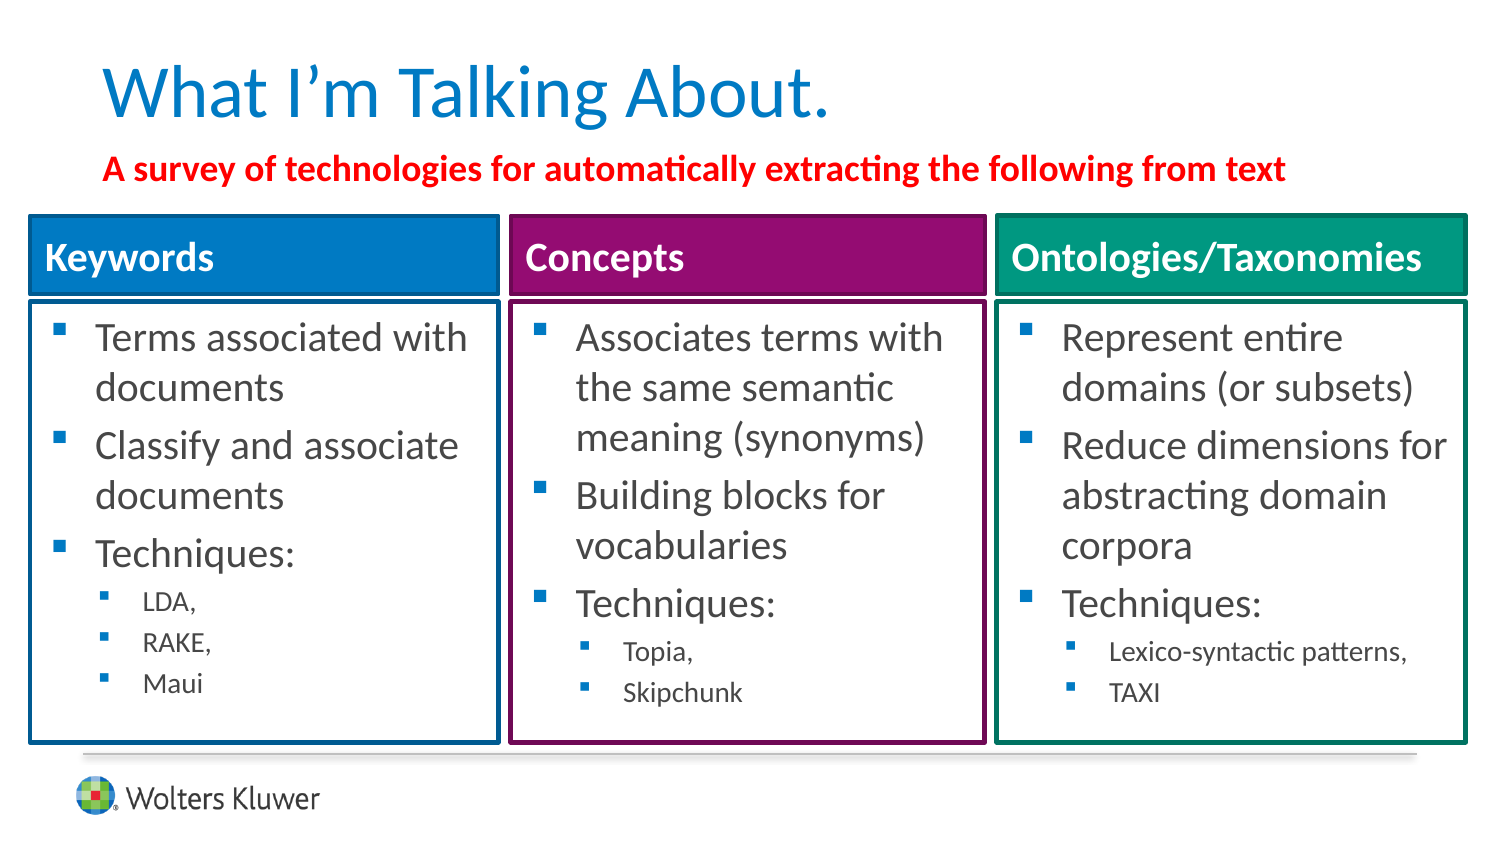

# What I’m Talking About.
A survey of technologies for automatically extracting the following from text
Keywords
Concepts
Ontologies/Taxonomies
Terms associated with documents
Classify and associate documents
Techniques:
LDA,
RAKE,
Maui
Associates terms with the same semantic meaning (synonyms)
Building blocks for vocabularies
Techniques:
Topia,
Skipchunk
Represent entire domains (or subsets)
Reduce dimensions for abstracting domain corpora
Techniques:
Lexico-syntactic patterns,
TAXI